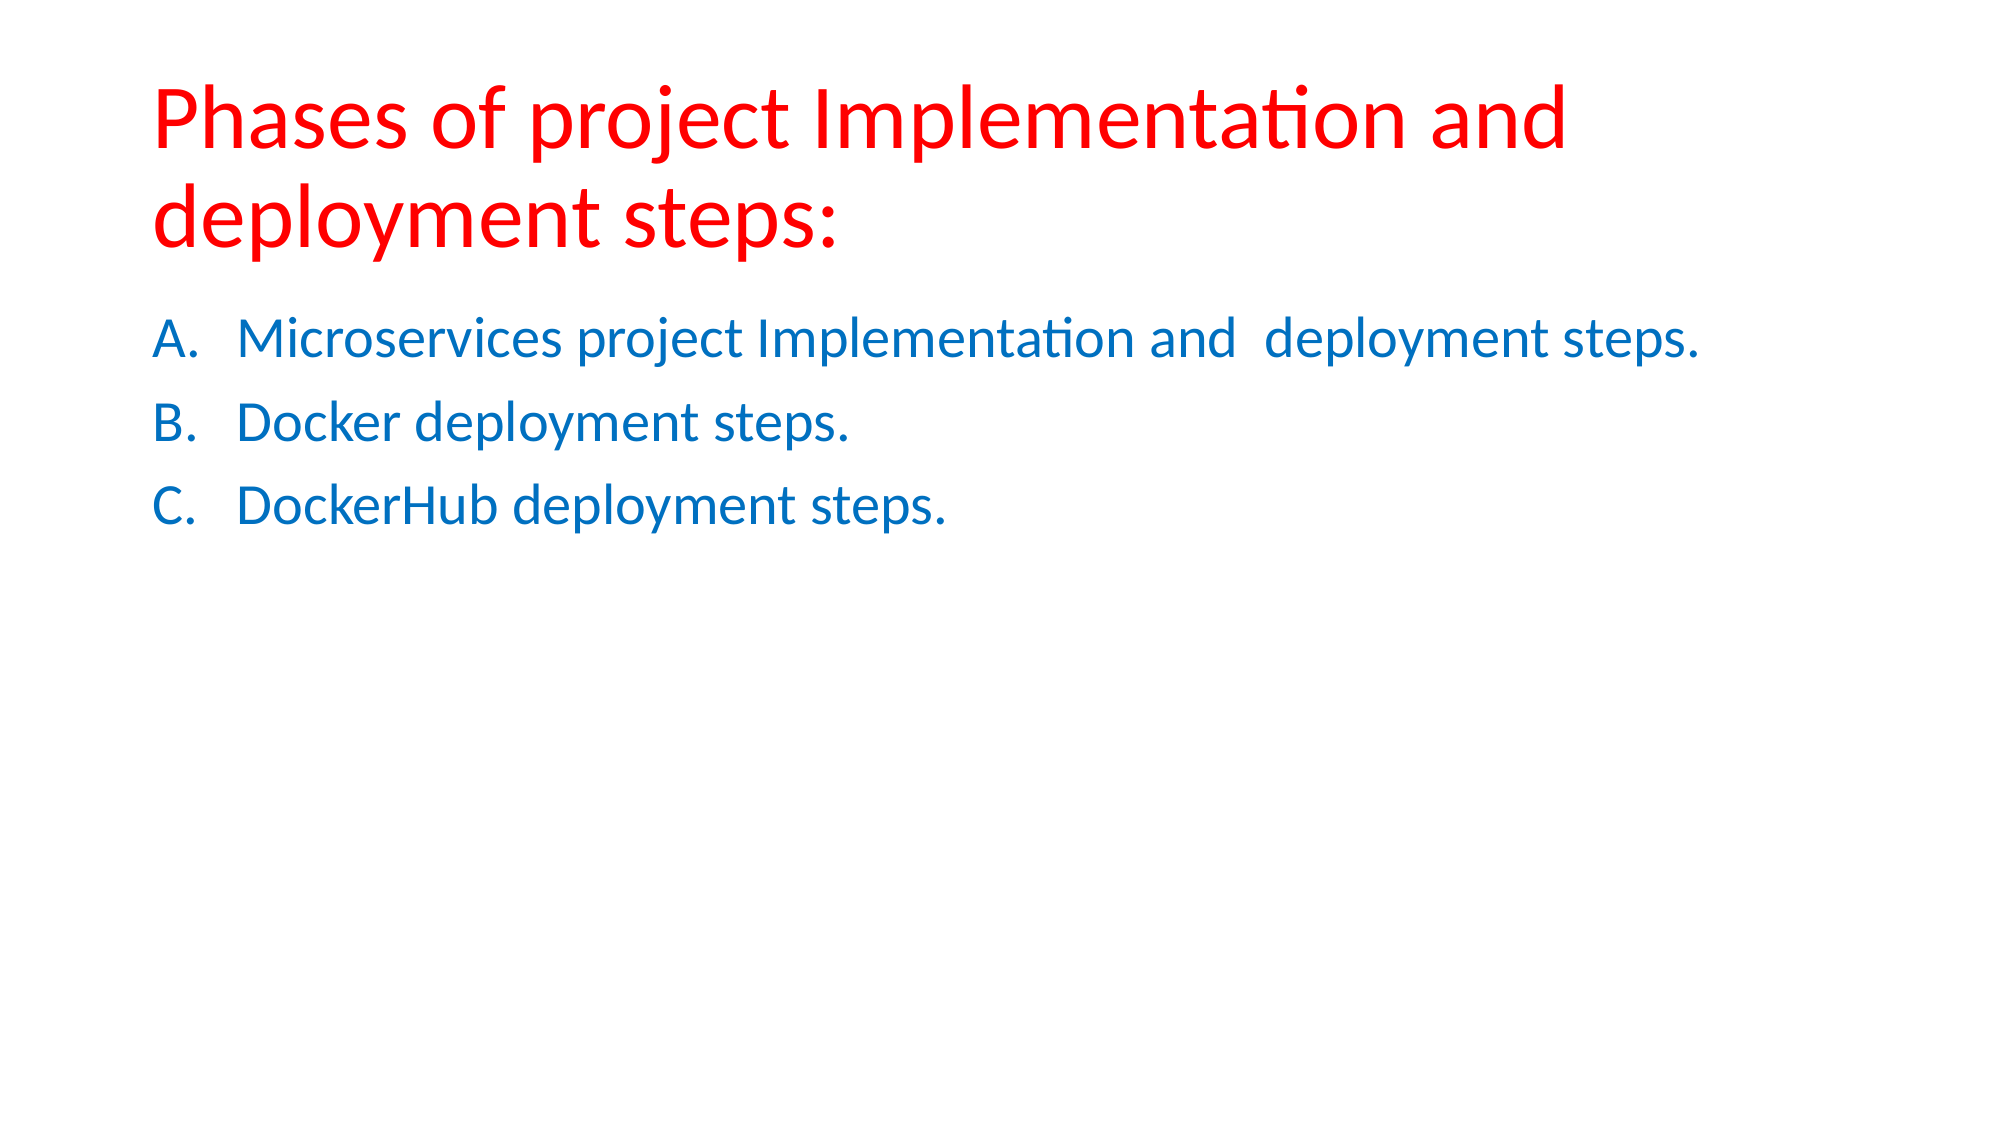

# Phases of project Implementation and  deployment steps:
Microservices project Implementation and  deployment steps.
Docker deployment steps.
DockerHub deployment steps.